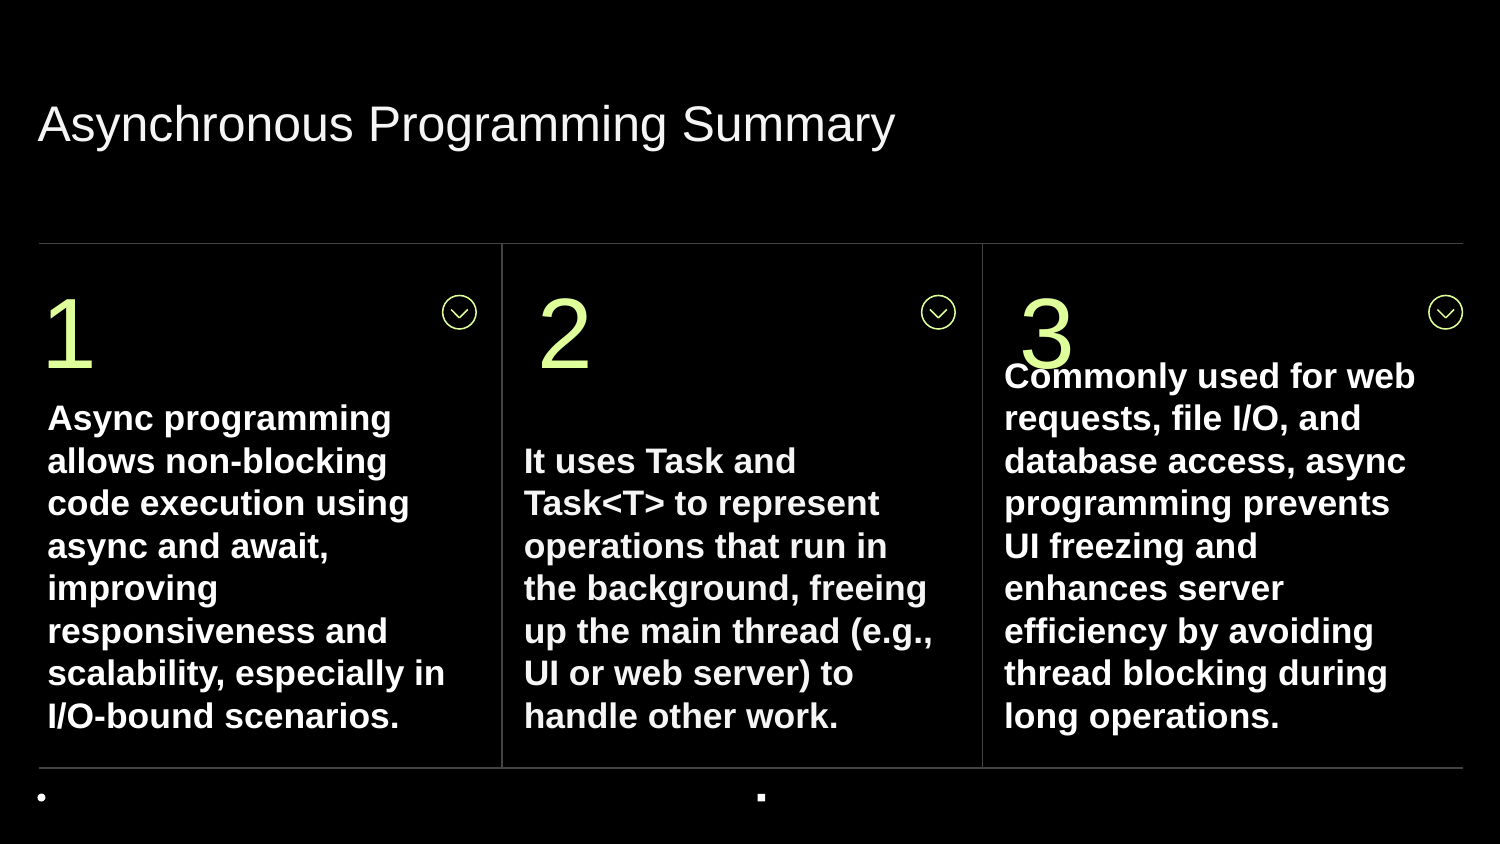

# Asynchronous Programming Summary
1
2
3

Commonly used for web requests, file I/O, and database access, async programming prevents UI freezing and enhances server efficiency by avoiding thread blocking during long operations.
Async programming allows non-blocking code execution using async and await, improving responsiveness and scalability, especially in I/O-bound scenarios.
It uses Task and Task<T> to represent operations that run in the background, freeing up the main thread (e.g., UI or web server) to handle other work.